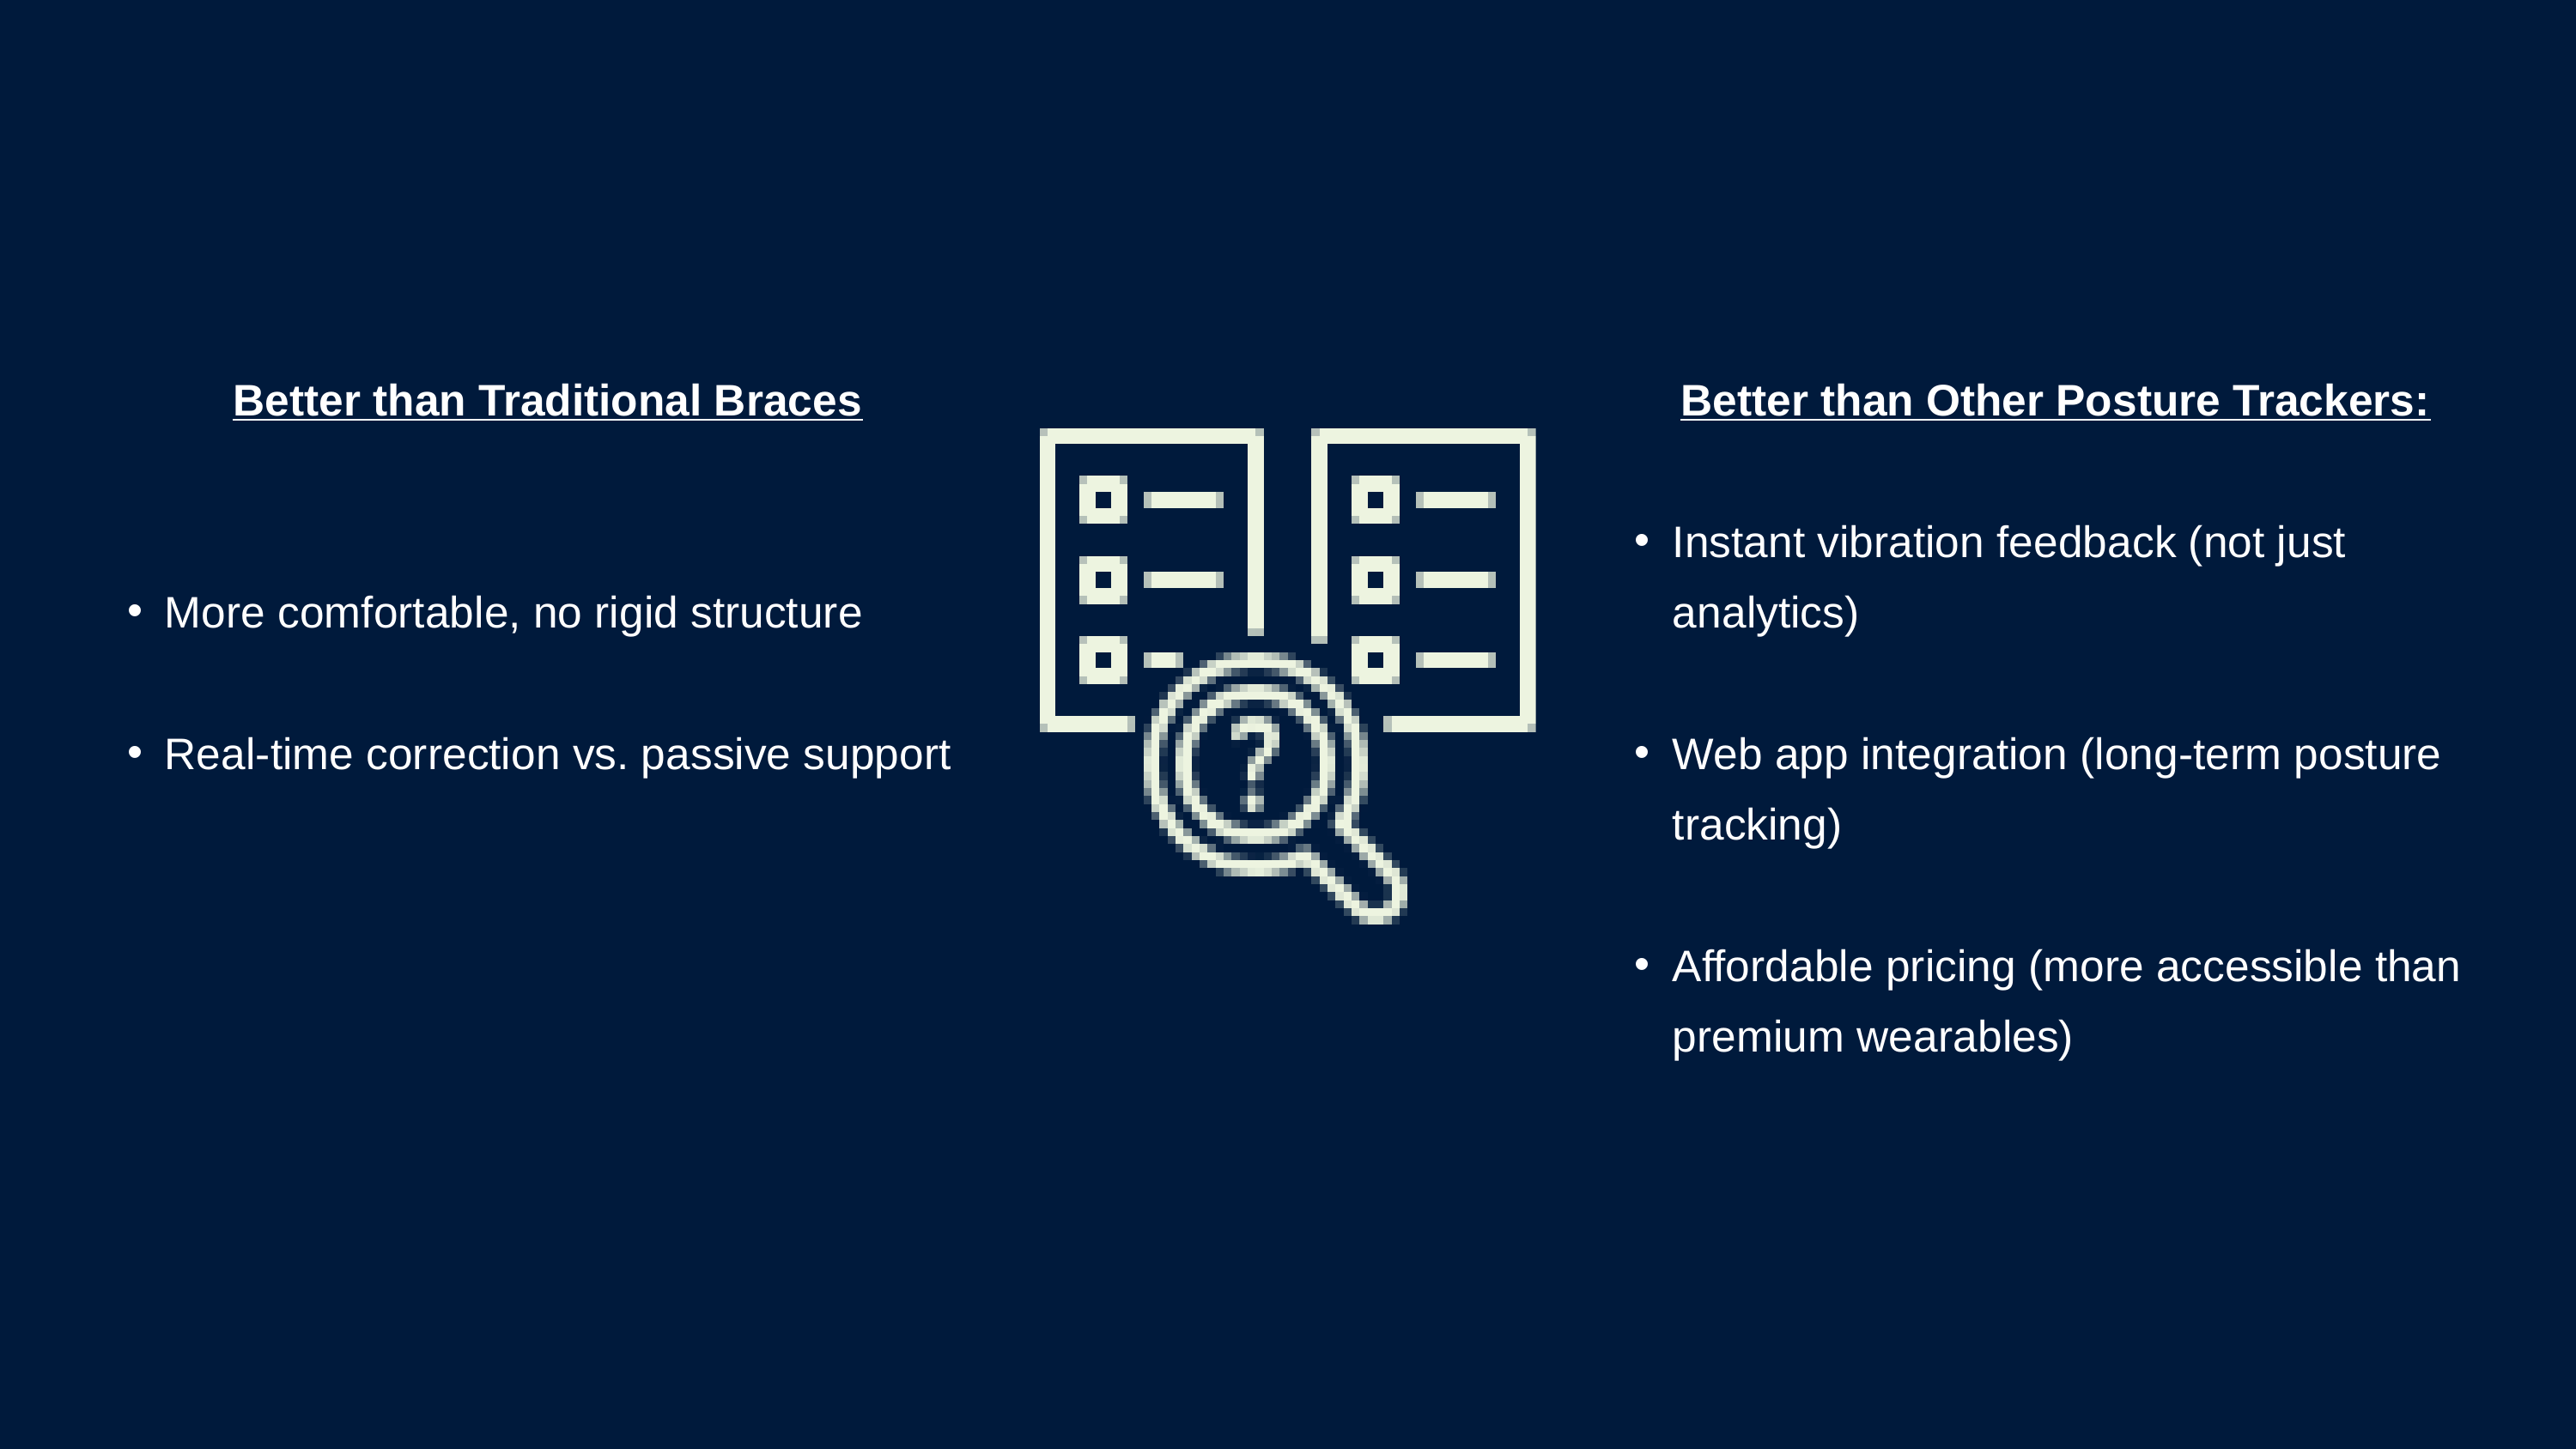

Better than Traditional Braces

More comfortable, no rigid structure

Real-time correction vs. passive support

Better than Other Posture Trackers:

Instant vibration feedback (not just analytics)

Web app integration (long-term posture tracking)

Affordable pricing (more accessible than premium wearables)